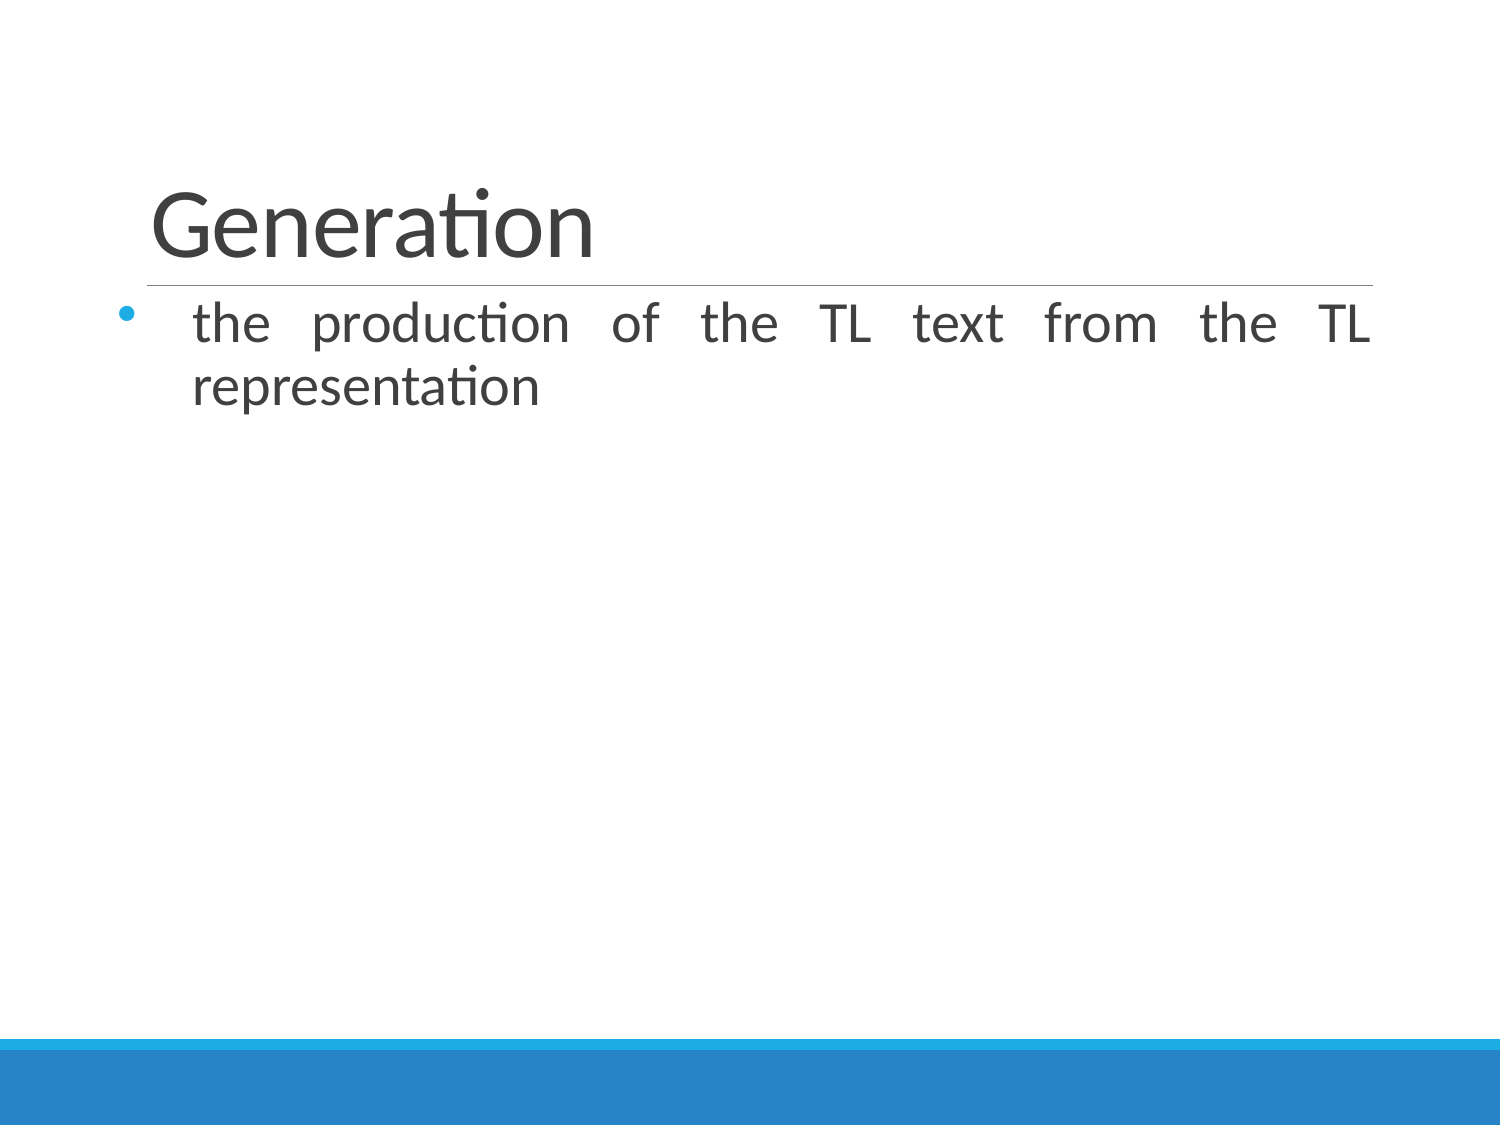

# Generation
the production of the TL text from the TL representation